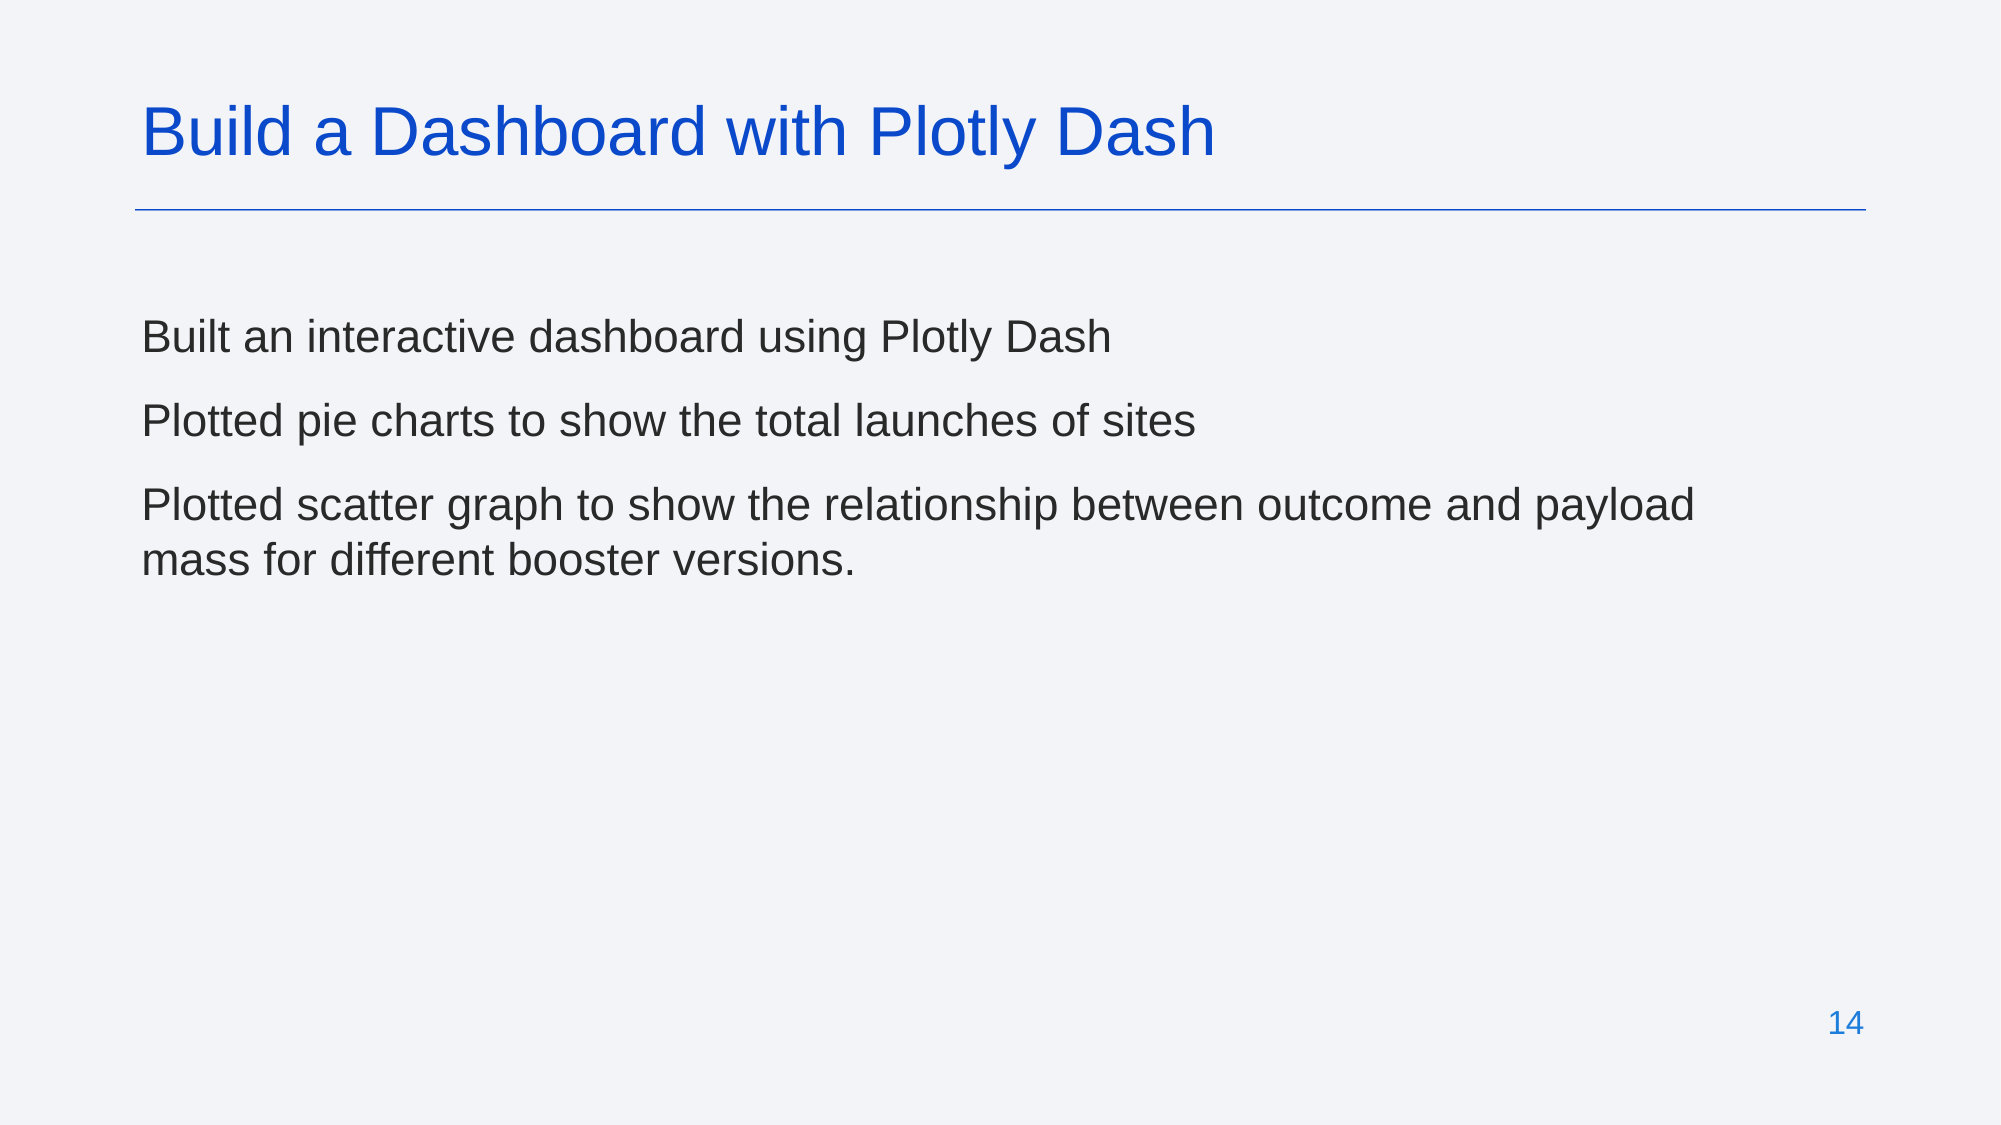

Build a Dashboard with Plotly Dash
Built an interactive dashboard using Plotly Dash
Plotted pie charts to show the total launches of sites
Plotted scatter graph to show the relationship between outcome and payload mass for different booster versions.
14